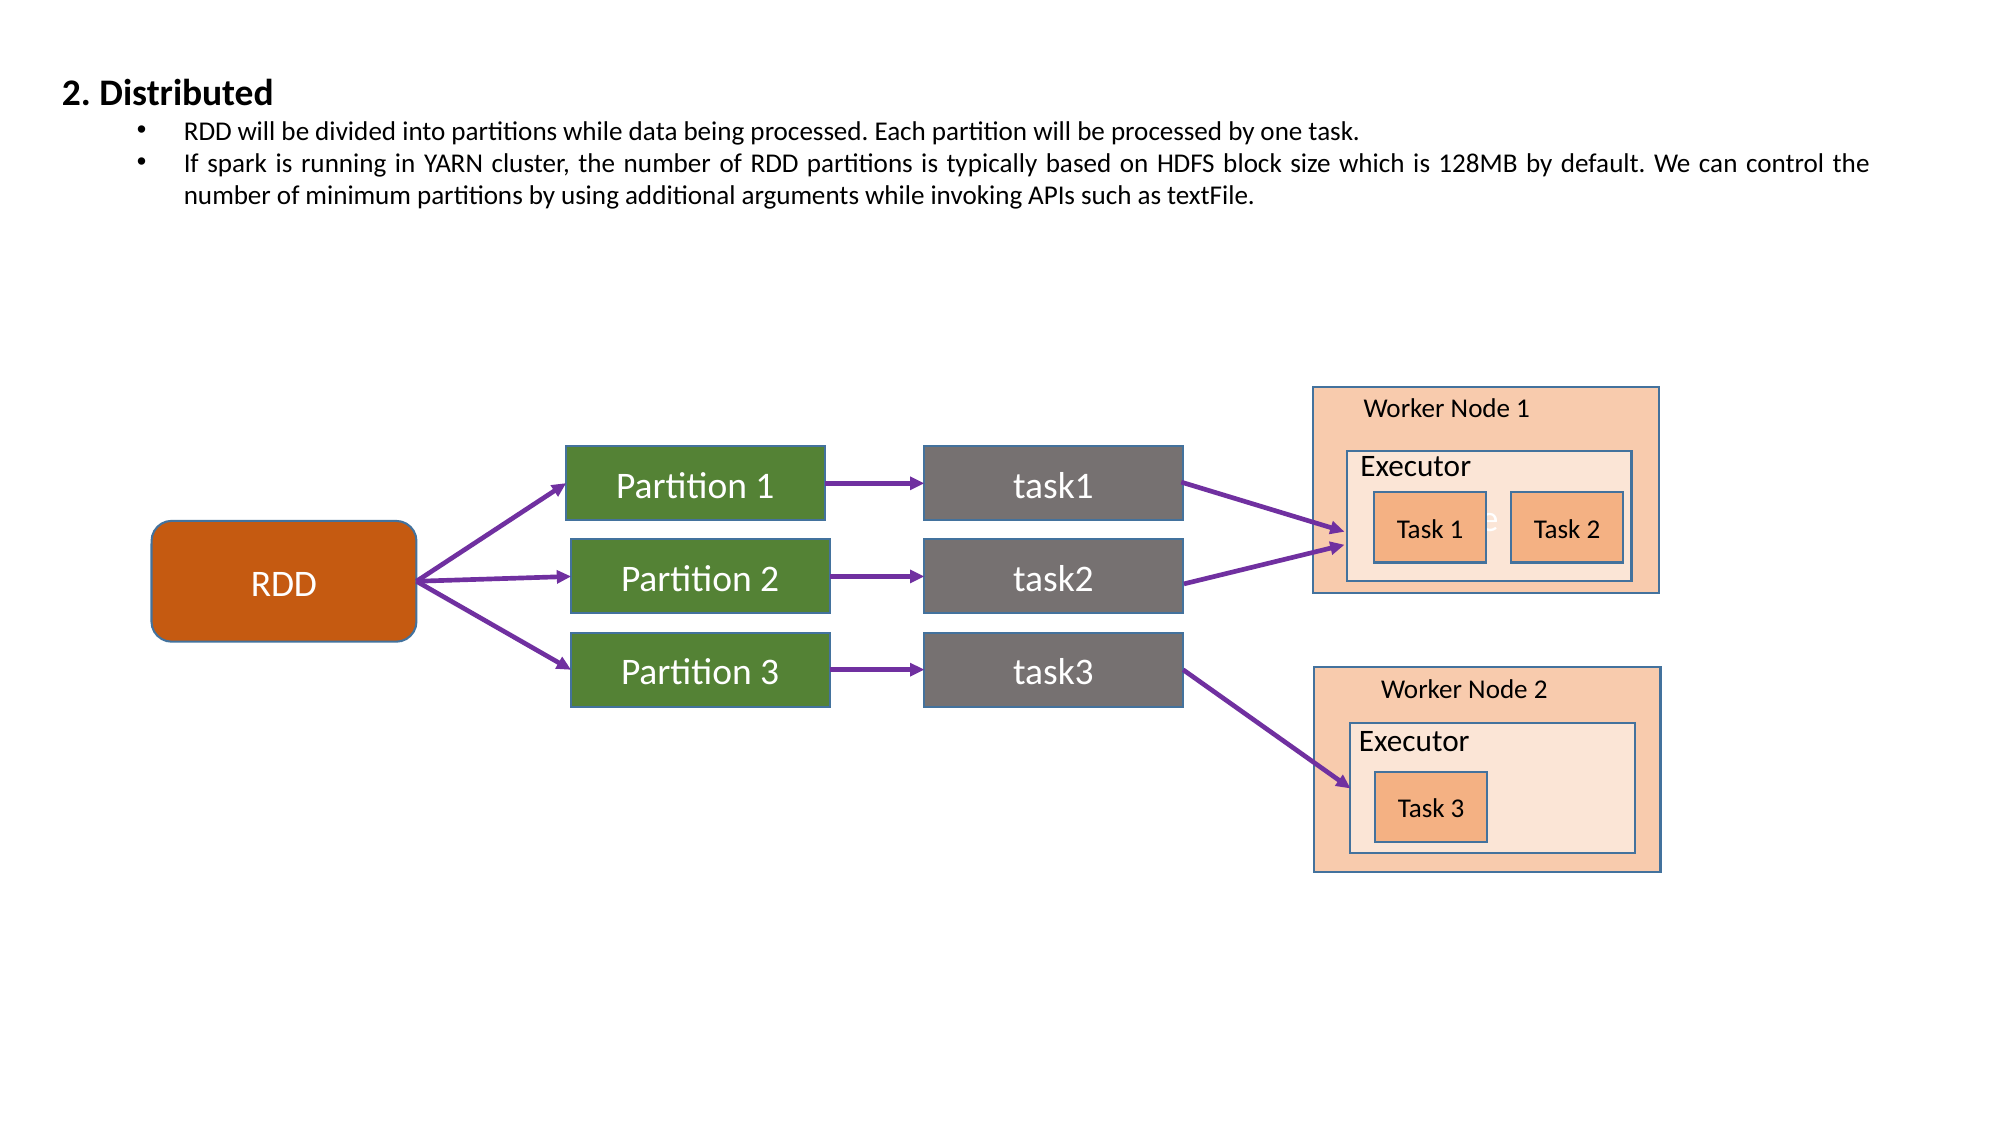

2. Distributed
RDD will be divided into partitions while data being processed. Each partition will be processed by one task.
If spark is running in YARN cluster, the number of RDD partitions is typically based on HDFS block size which is 128MB by default. We can control the number of minimum partitions by using additional arguments while invoking APIs such as textFile.

Worker Node 1

Executor
Partition 1
task1
e
Task 1
Task 2
RDD
Partition 2
task2
Partition 3
task3
Worker Node 2

Executor

Task 3